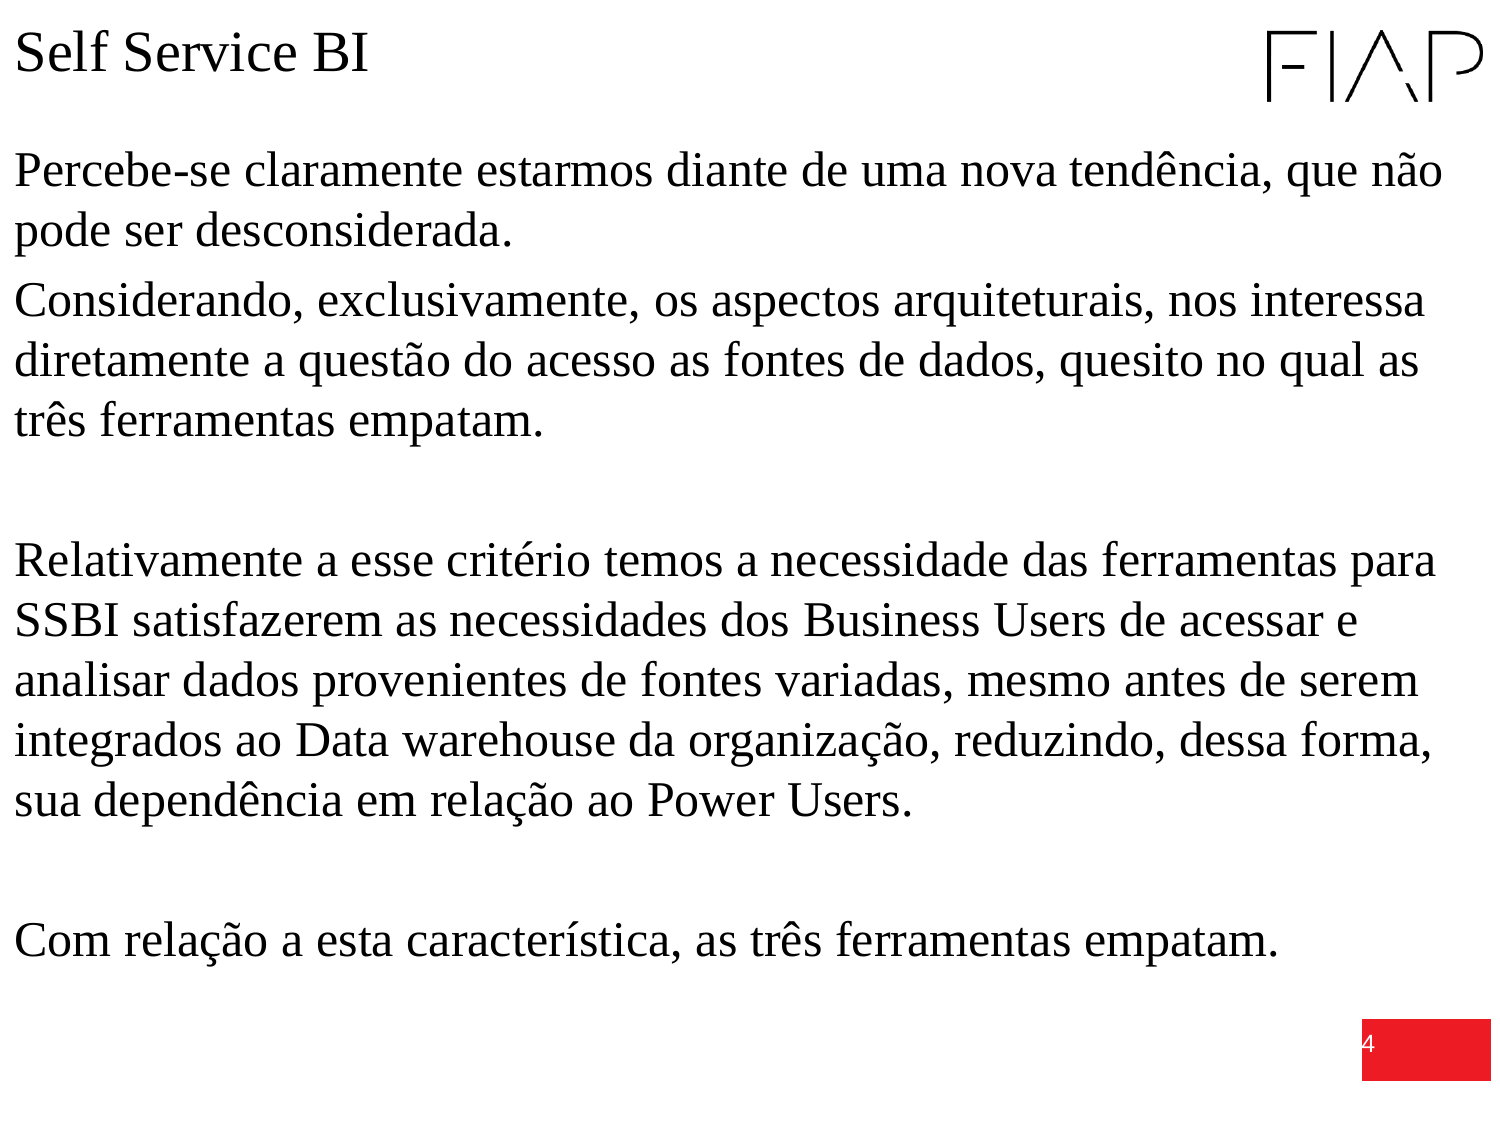

Self Service BI
Percebe-se claramente estarmos diante de uma nova tendência, que não pode ser desconsiderada.
Considerando, exclusivamente, os aspectos arquiteturais, nos interessa diretamente a questão do acesso as fontes de dados, quesito no qual as três ferramentas empatam.

Relativamente a esse critério temos a necessidade das ferramentas para SSBI satisfazerem as necessidades dos Business Users de acessar e analisar dados provenientes de fontes variadas, mesmo antes de serem integrados ao Data warehouse da organização, reduzindo, dessa forma, sua dependência em relação ao Power Users.

Com relação a esta característica, as três ferramentas empatam.